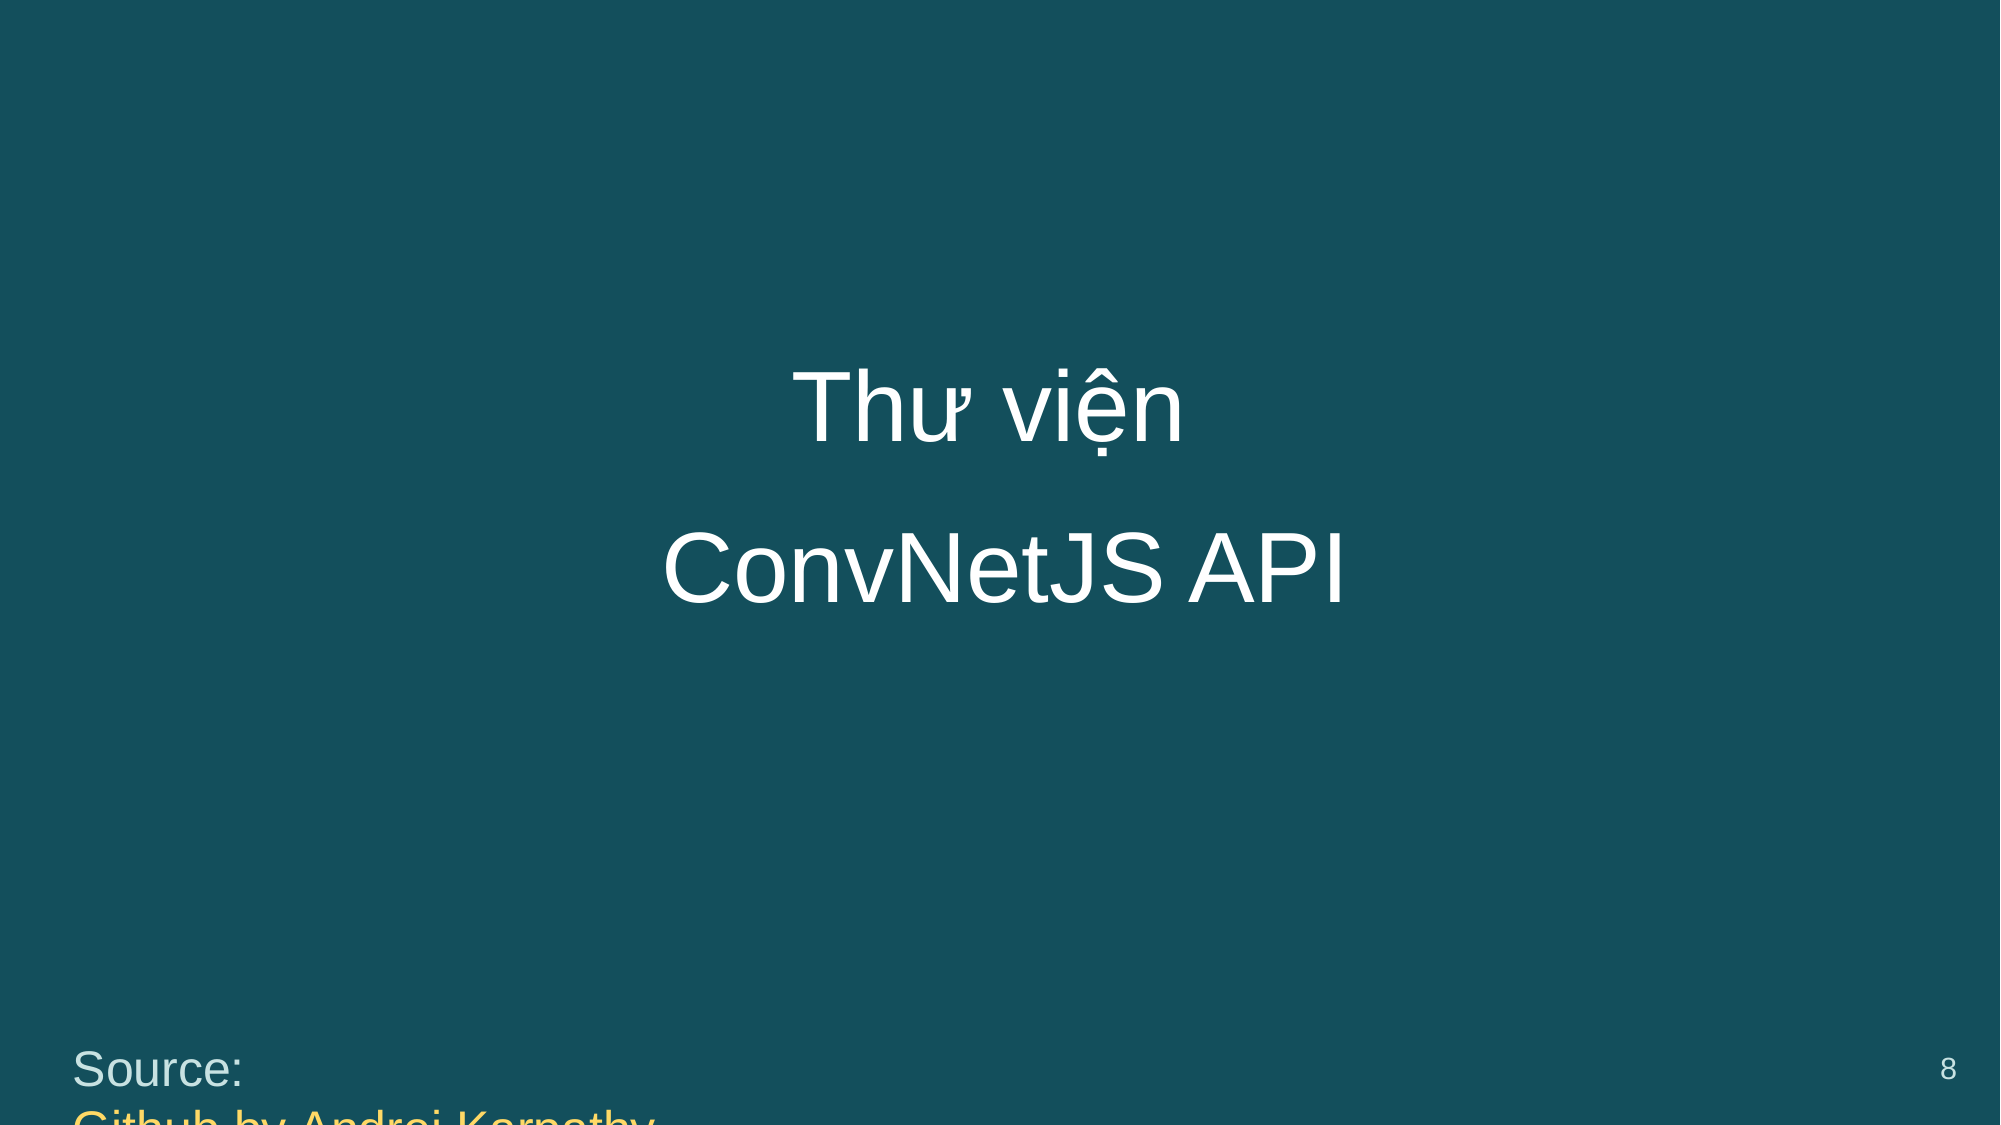

Thư viện
# ConvNetJS API
Source: Github by Andrej Karpathy
8